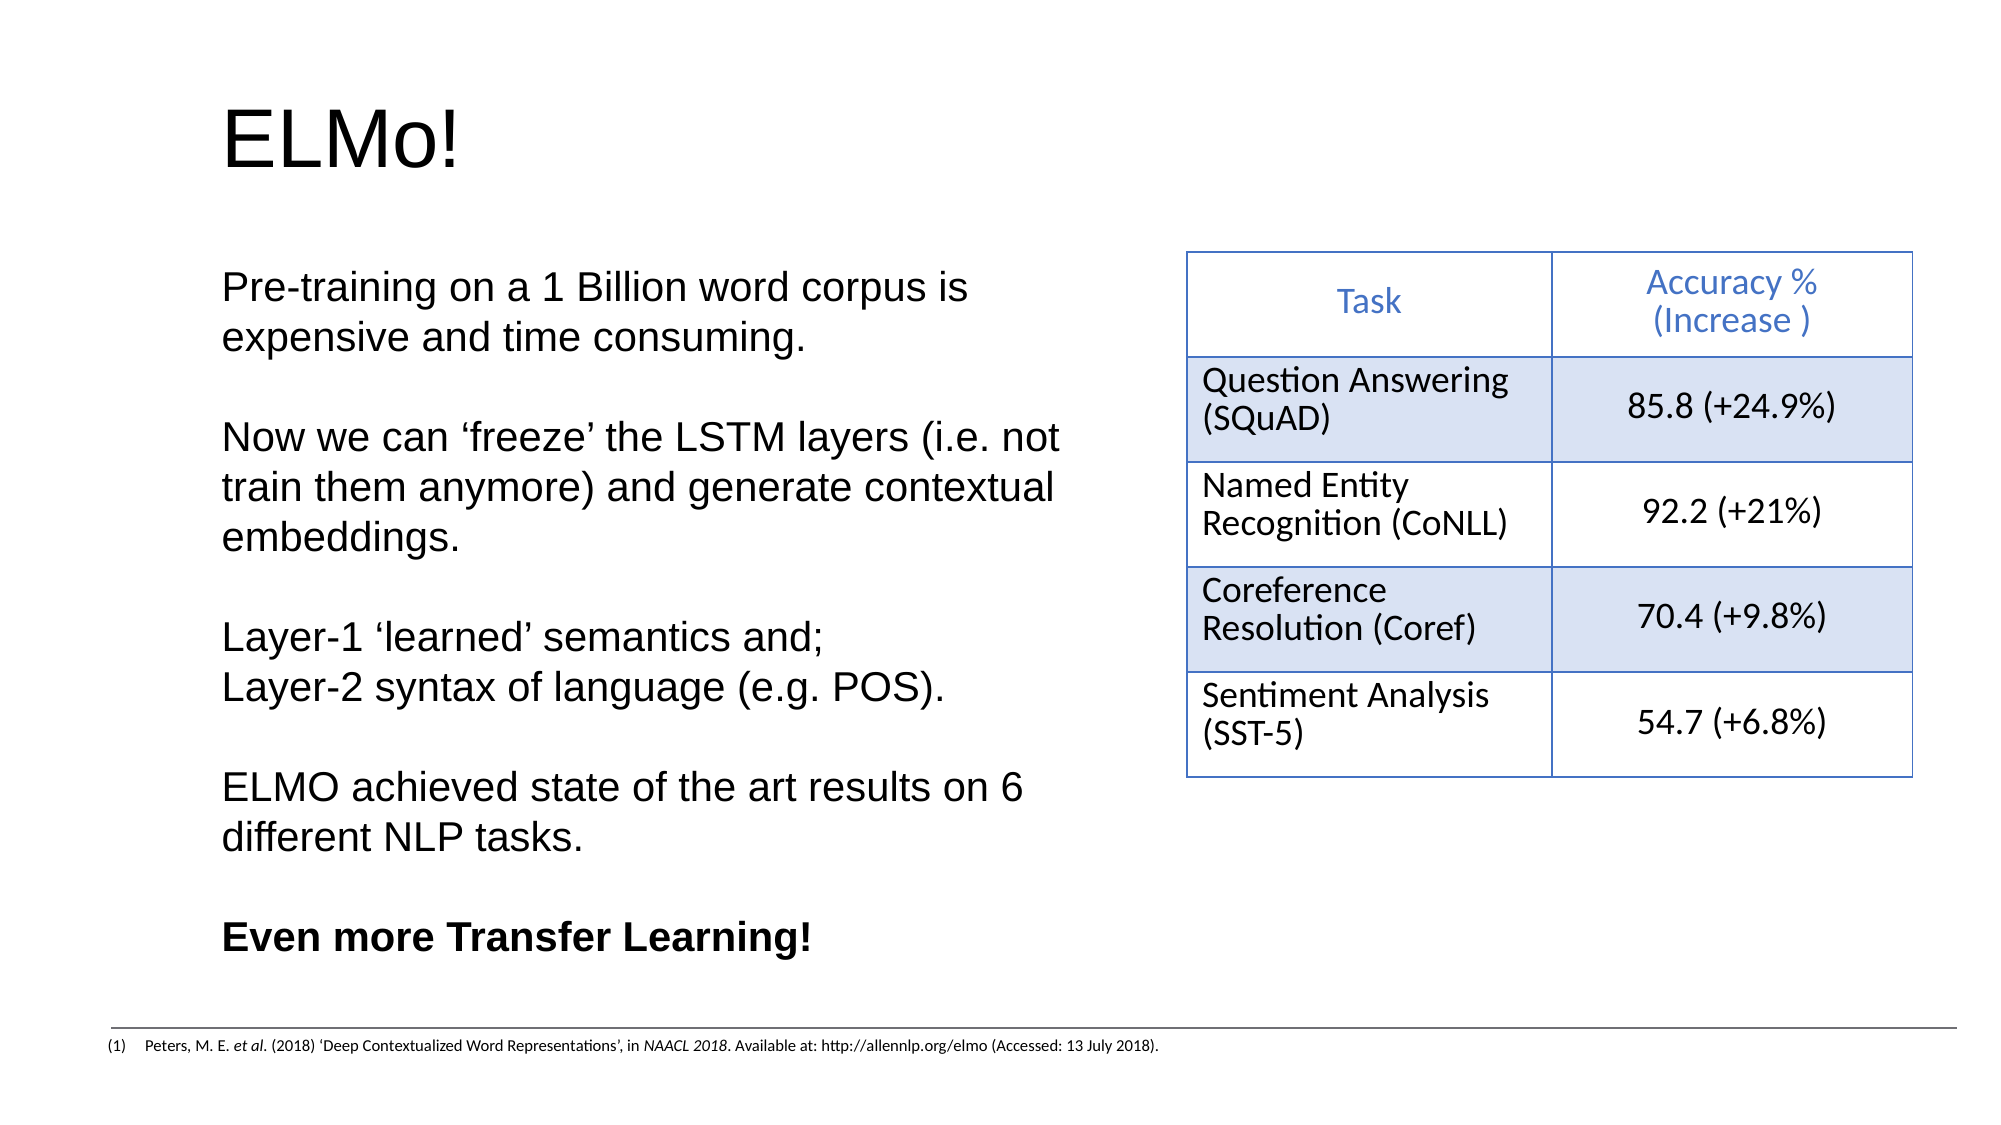

ELMo!
Pre-training on a 1 Billion word corpus is expensive and time consuming.

Now we can ‘freeze’ the LSTM layers (i.e. not train them anymore) and generate contextual embeddings.

Layer-1 ‘learned’ semantics and;
Layer-2 syntax of language (e.g. POS).

ELMO achieved state of the art results on 6 different NLP tasks.

Even more Transfer Learning!

| Task | Accuracy % (Increase ) |
| --- | --- |
| Question Answering (SQuAD) | 85.8 (+24.9%) |
| Named Entity Recognition (CoNLL) | 92.2 (+21%) |
| Coreference Resolution (Coref) | 70.4 (+9.8%) |
| Sentiment Analysis (SST-5) | 54.7 (+6.8%) |
Peters, M. E. et al. (2018) ‘Deep Contextualized Word Representations’, in NAACL 2018. Available at: http://allennlp.org/elmo (Accessed: 13 July 2018).